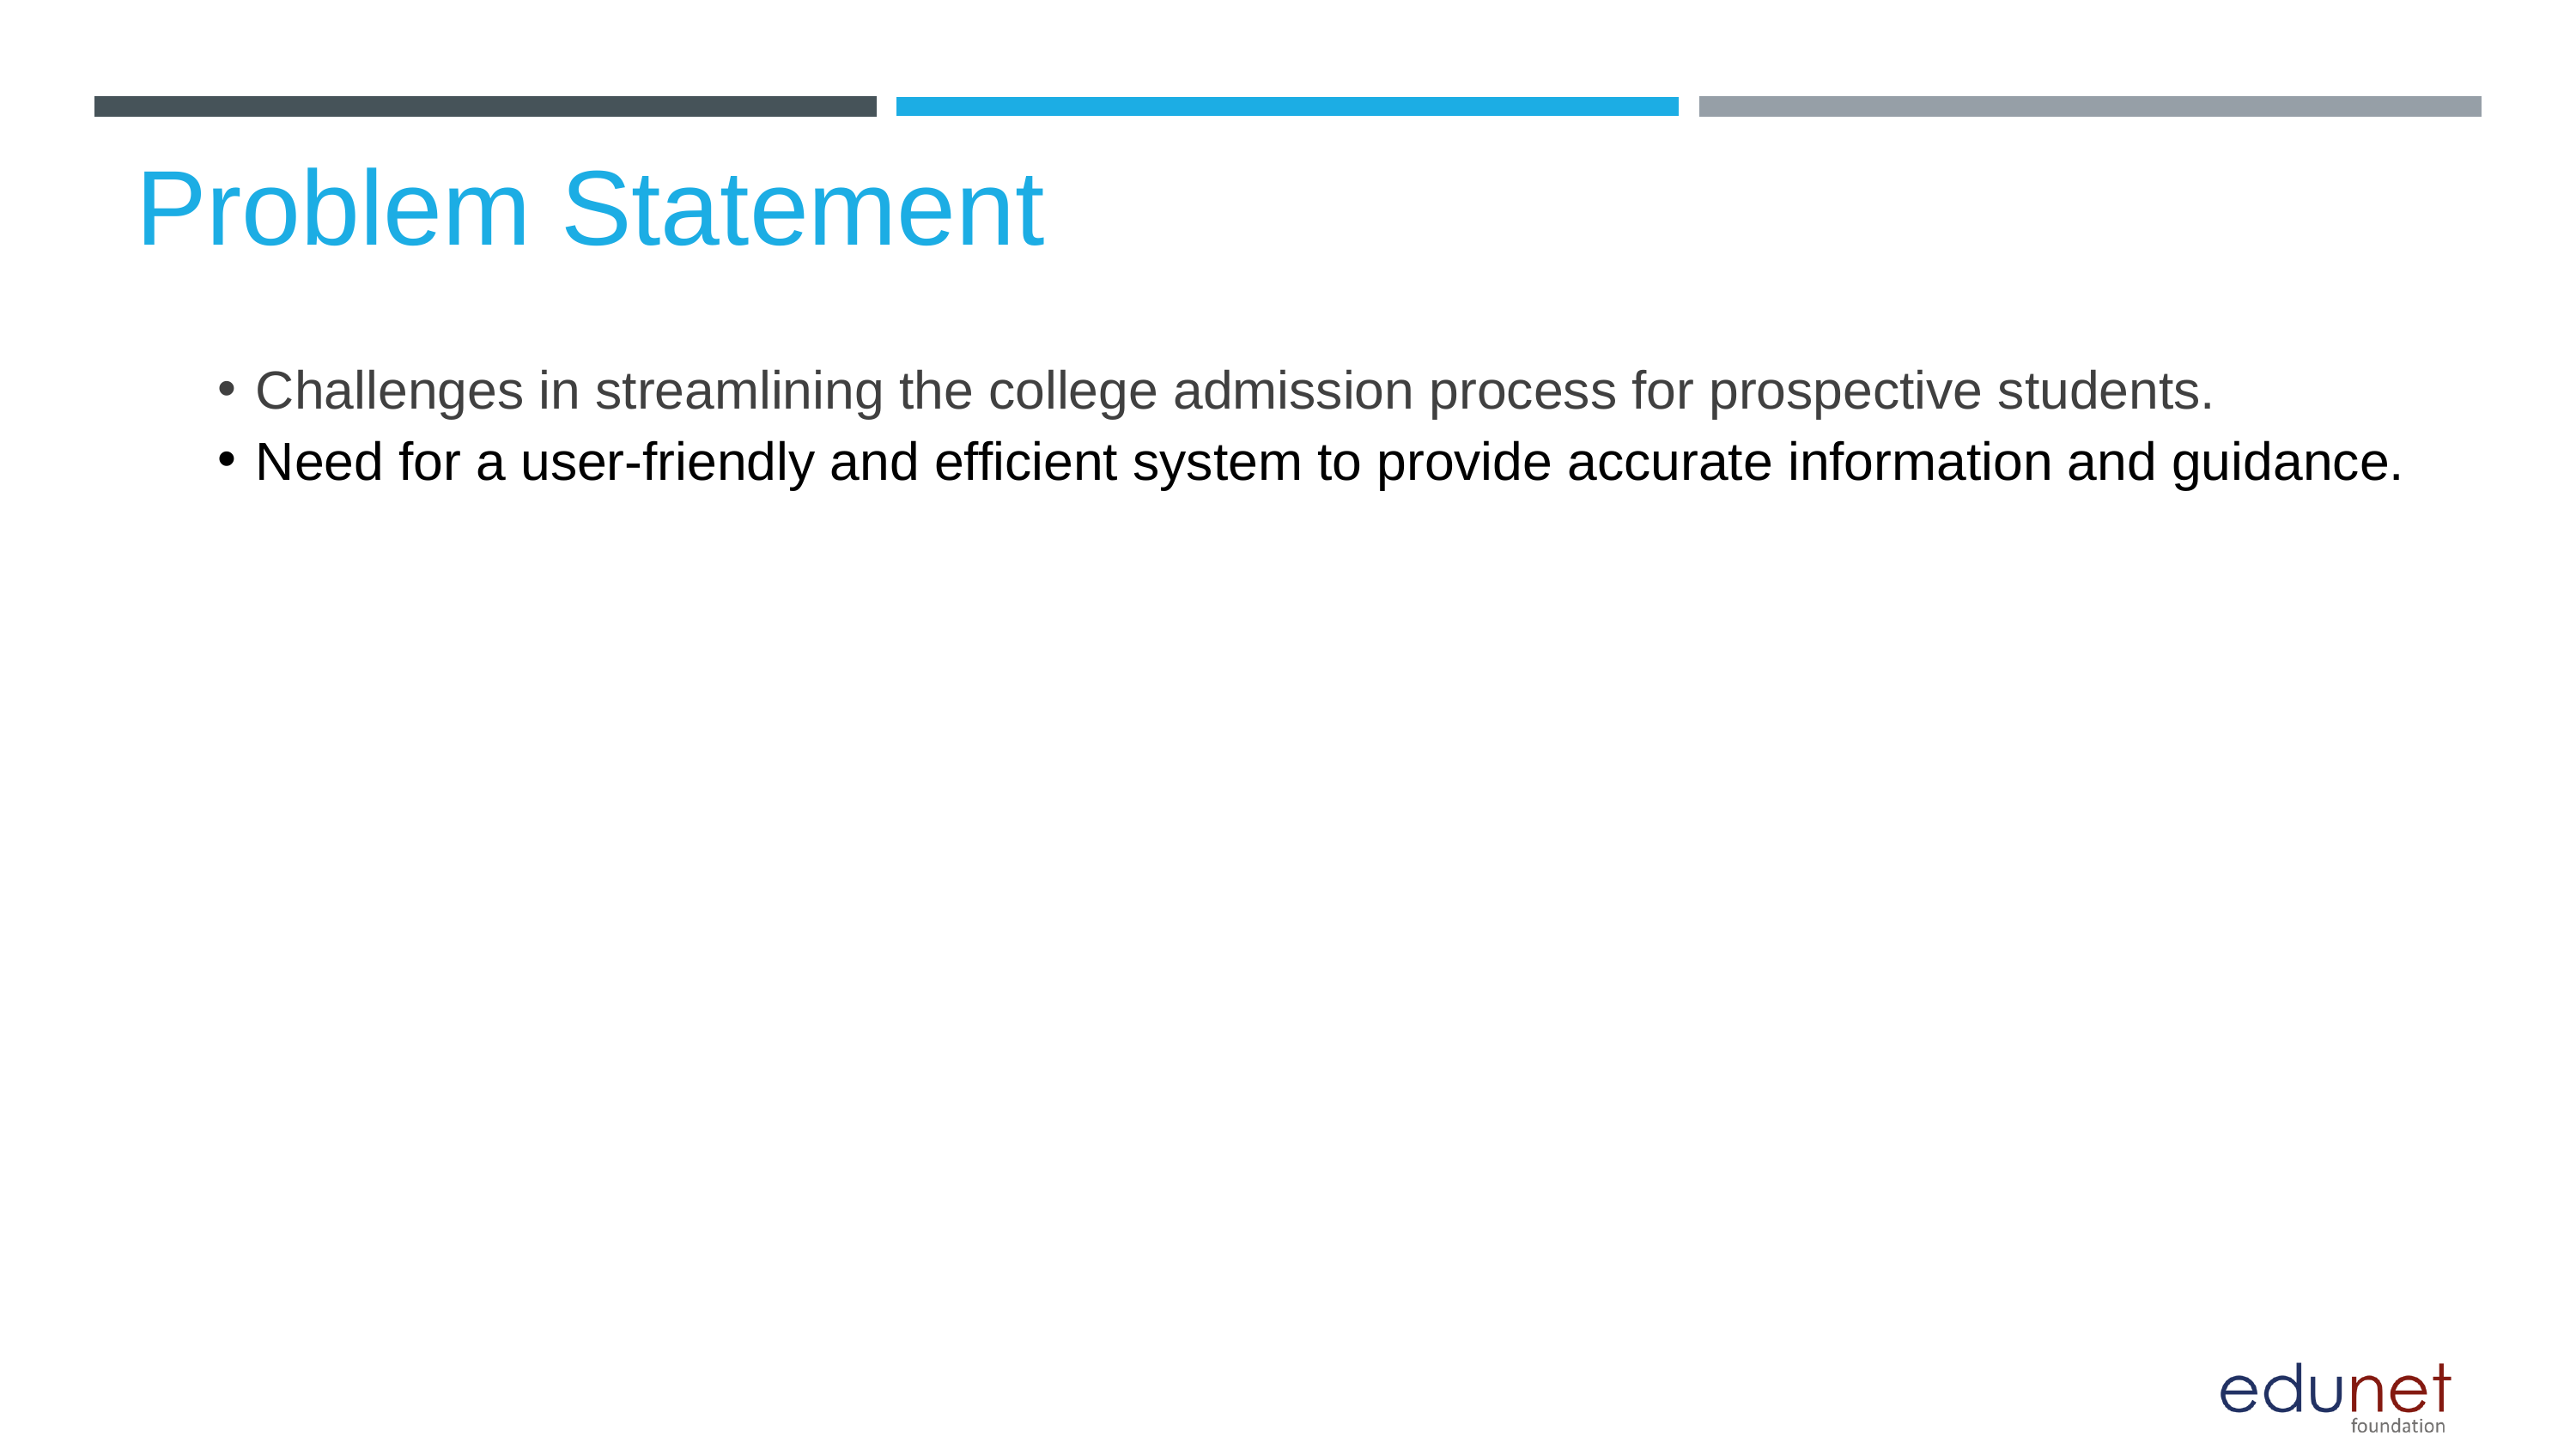

Problem Statement

Challenges in streamlining the college admission process for prospective students.
Need for a user-friendly and efficient system to provide accurate information and guidance.